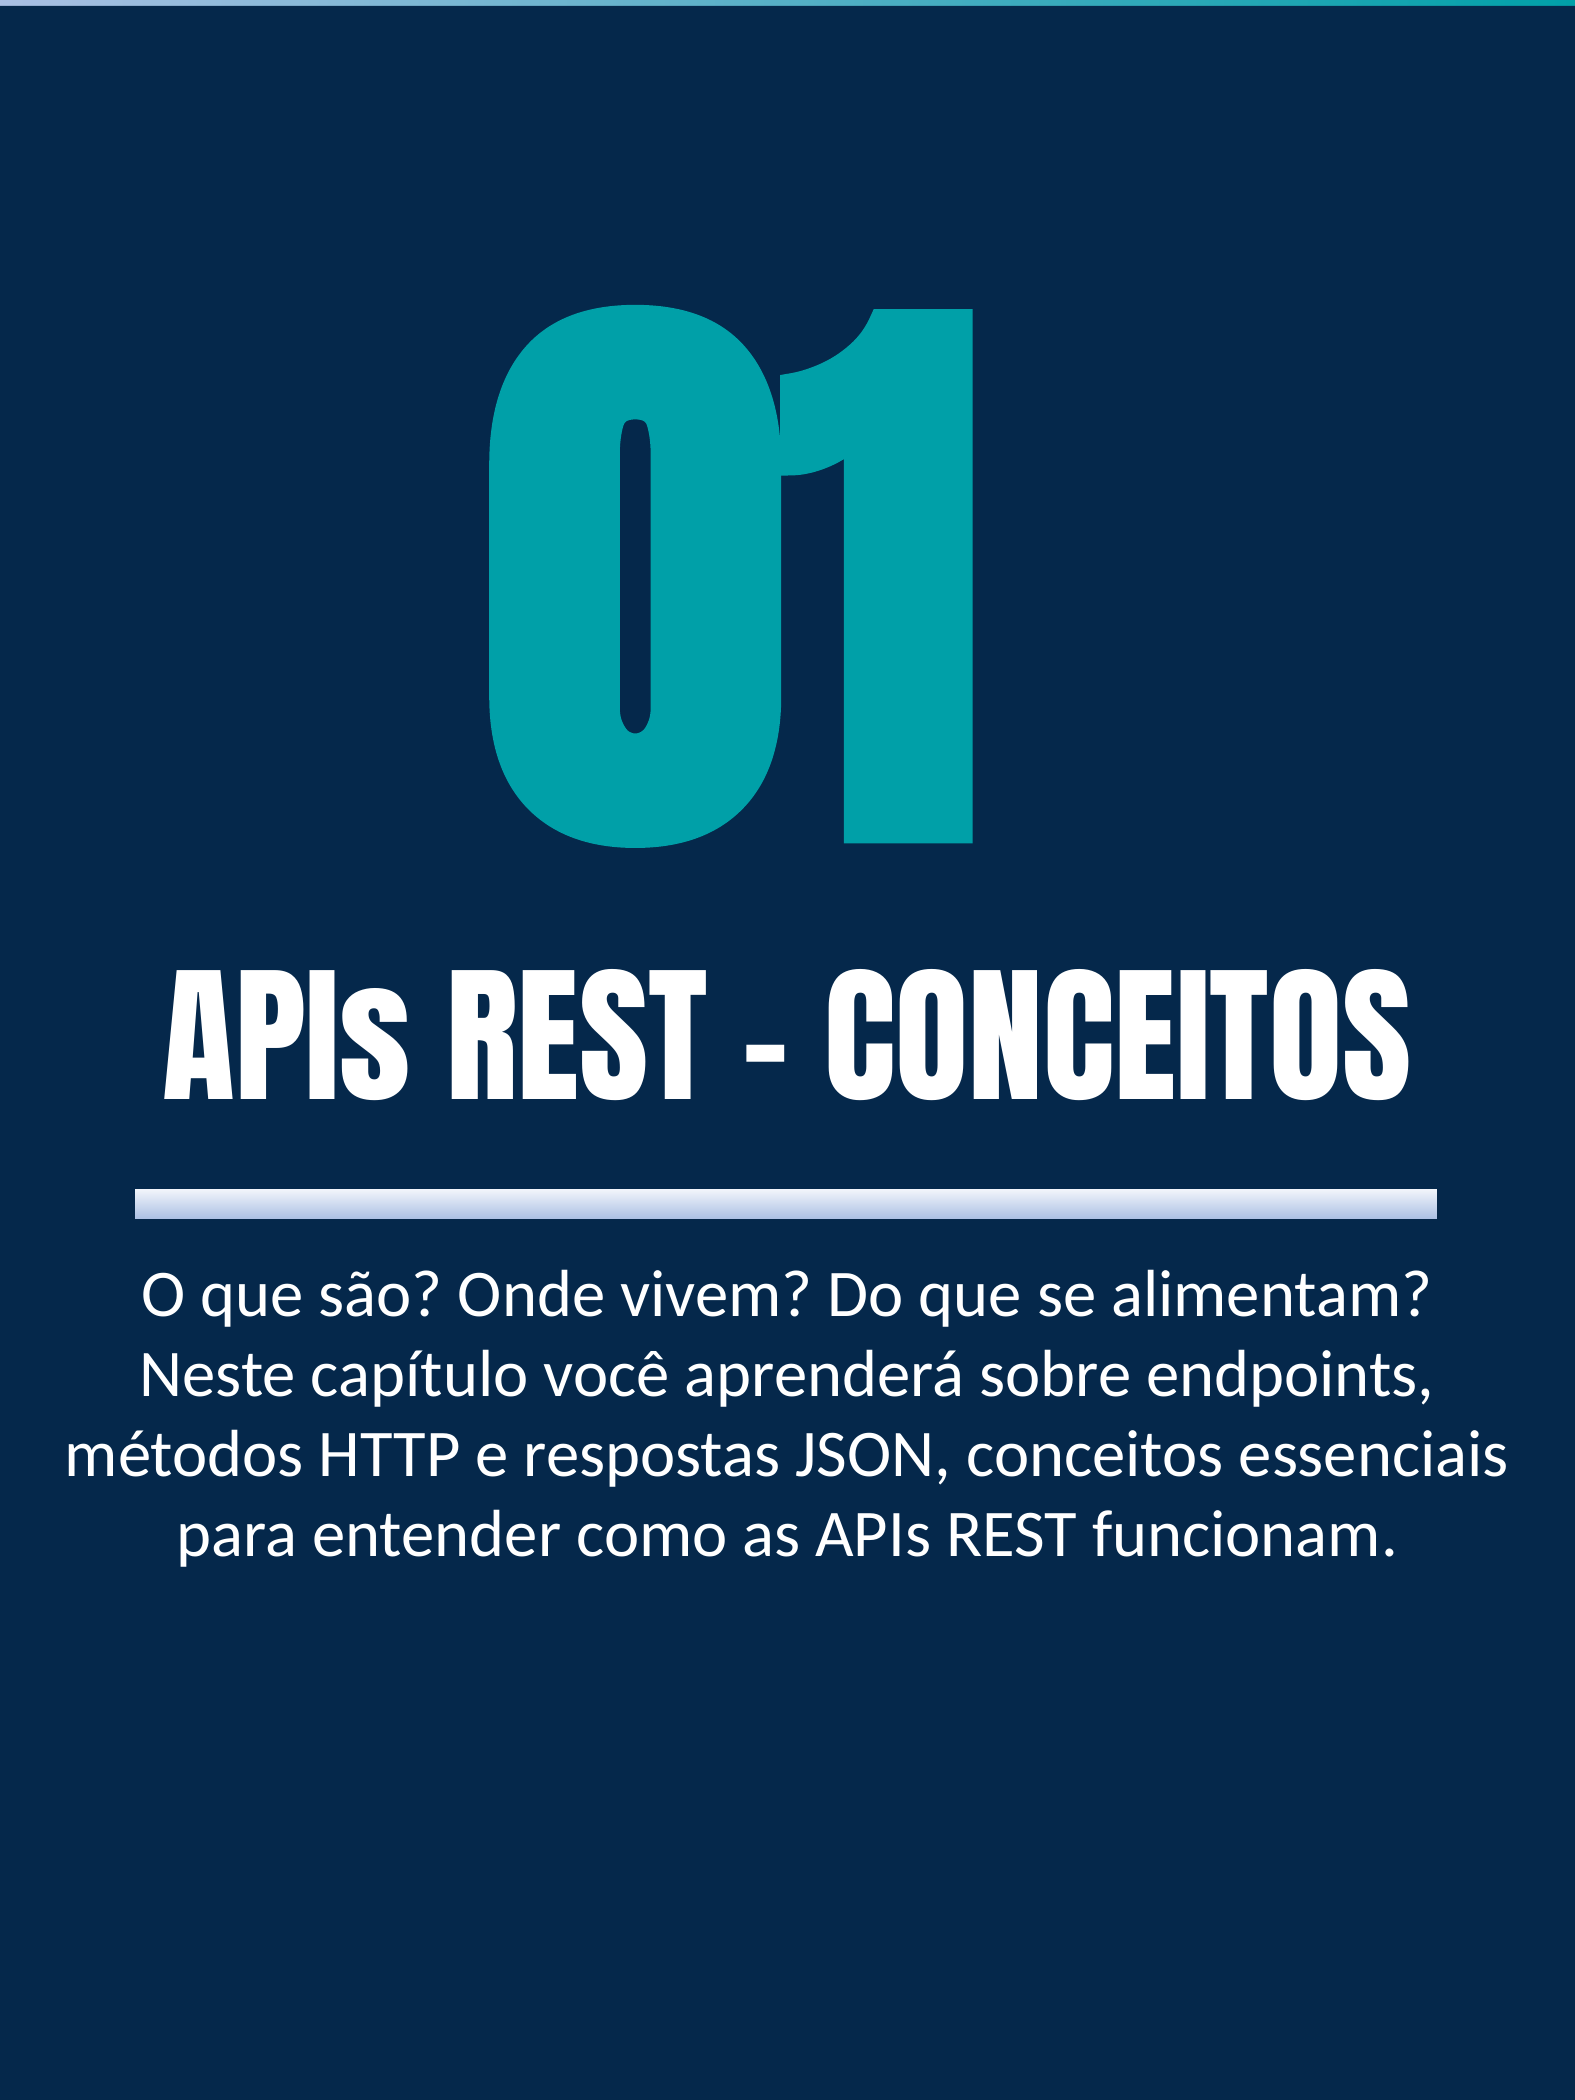

01
APIs REST - CONCEITOS

O que são? Onde vivem? Do que se alimentam?
Neste capítulo você aprenderá sobre endpoints, métodos HTTP e respostas JSON, conceitos essenciais para entender como as APIs REST funcionam.